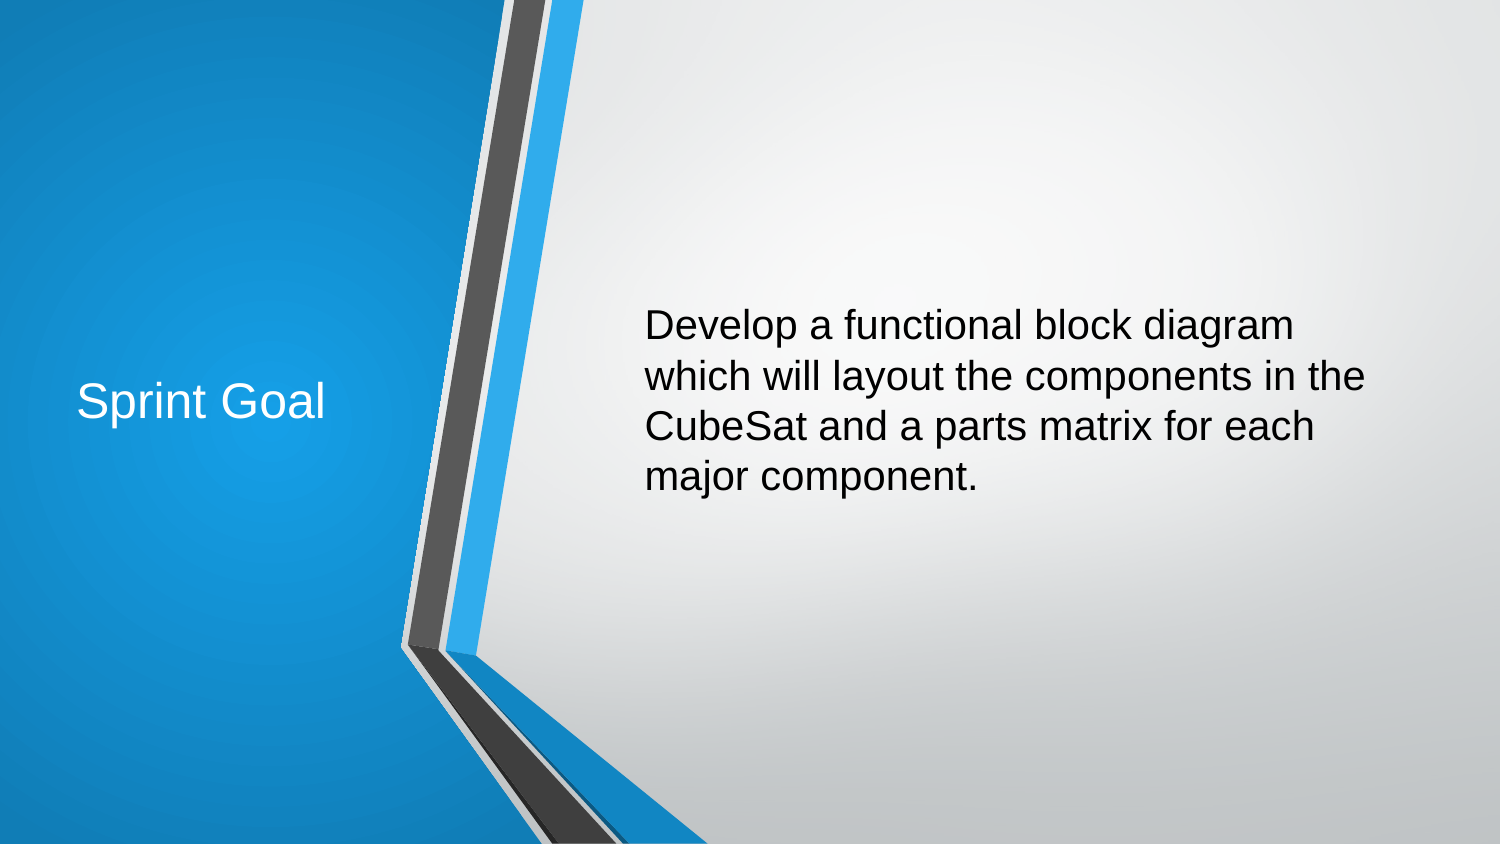

# Sprint Goal
Develop a functional block diagram which will layout the components in the CubeSat and a parts matrix for each major component.